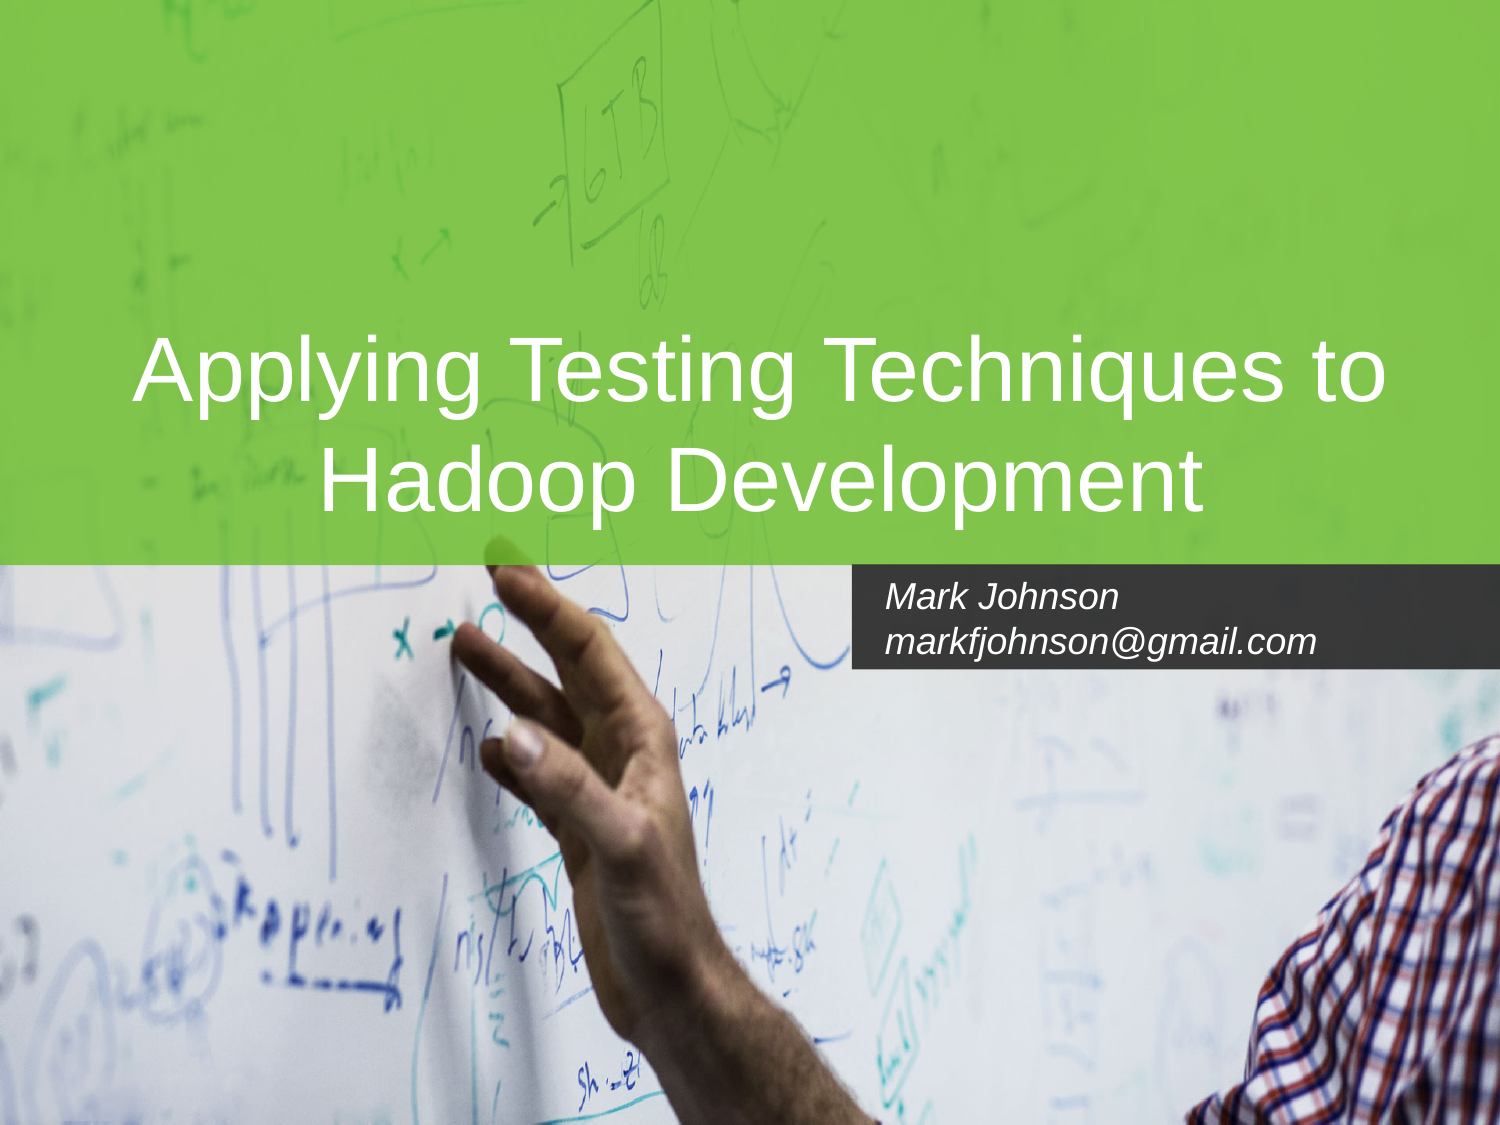

# Applying Testing Techniques to Hadoop Development
Mark Johnson
markfjohnson@gmail.com